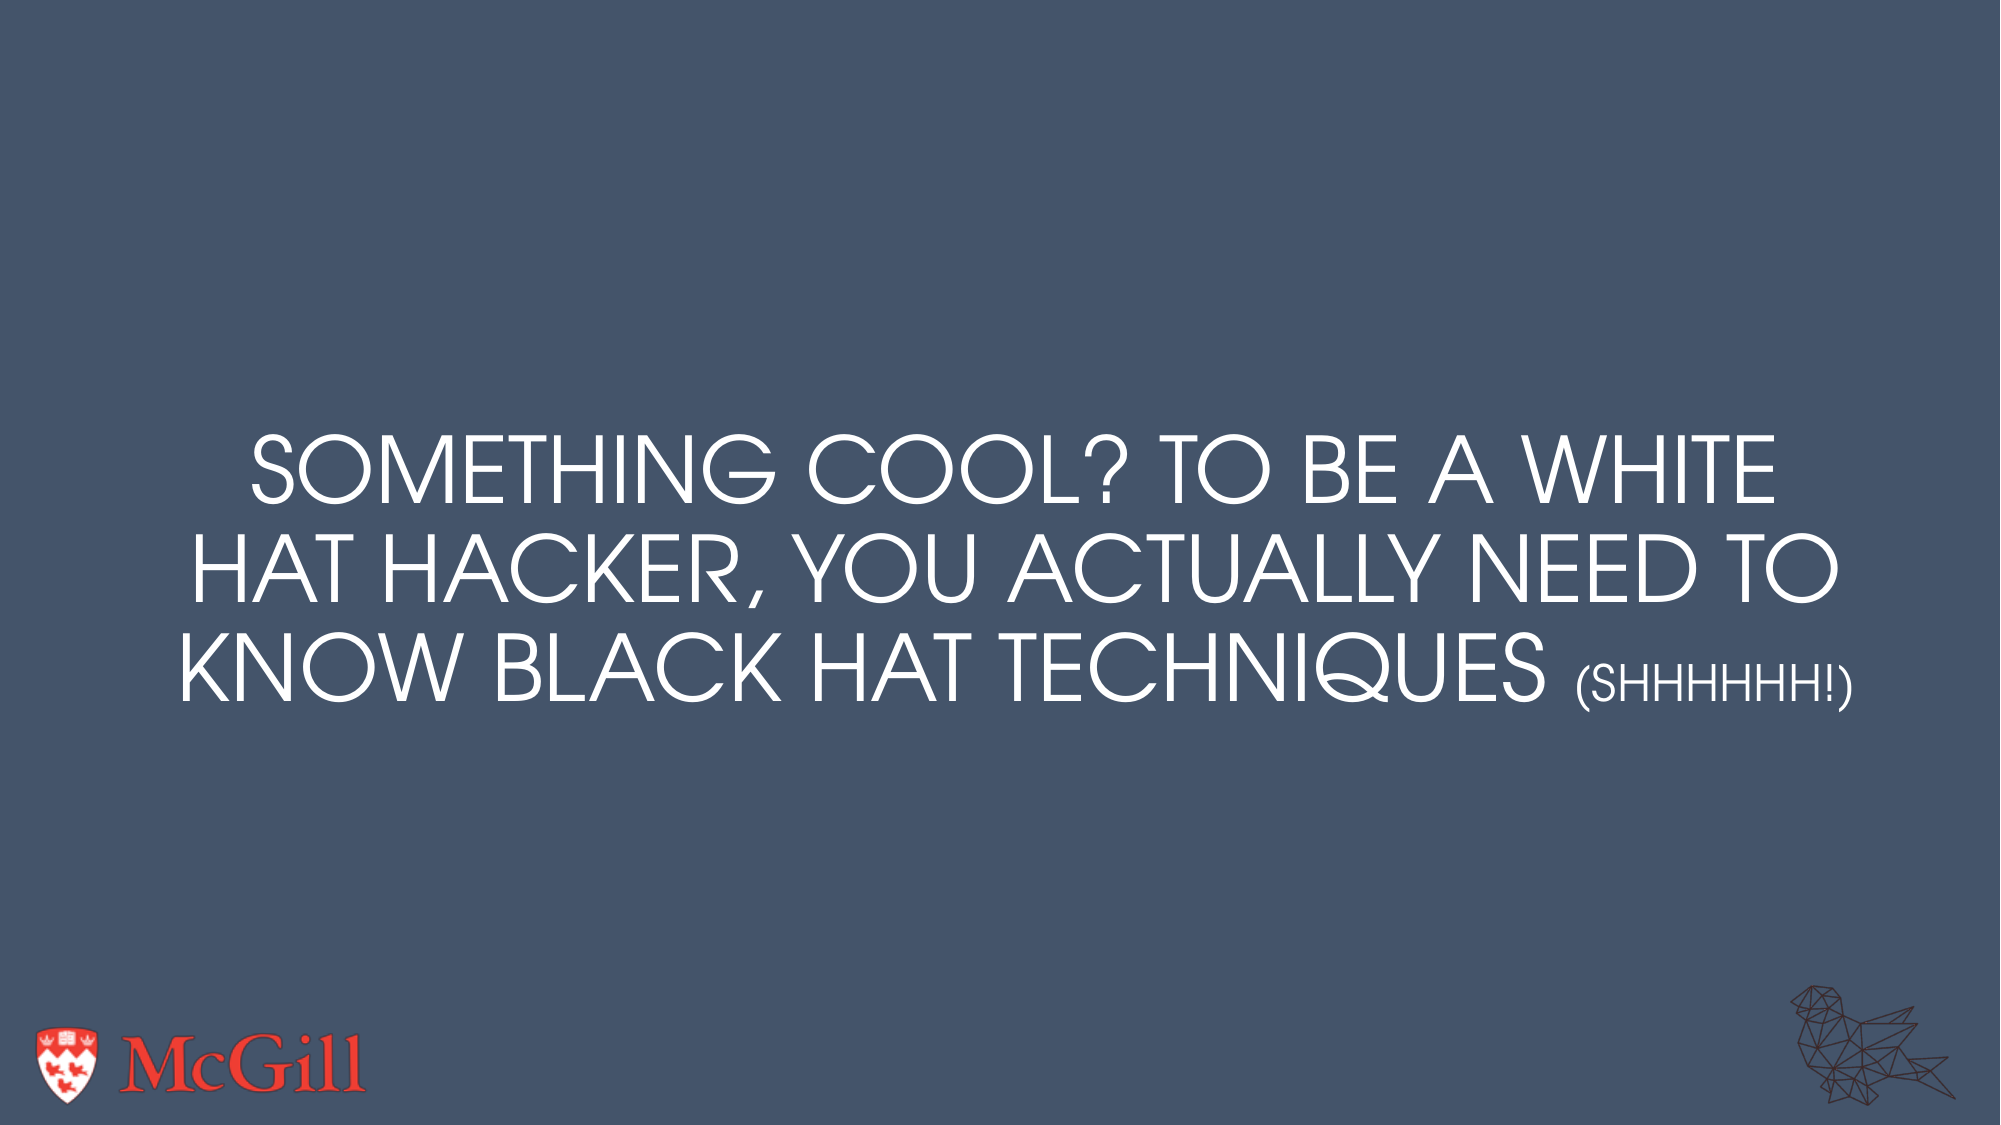

# Something cool? To be a white hat hacker, you actually need to know black hat techniques (shhhhhh!)